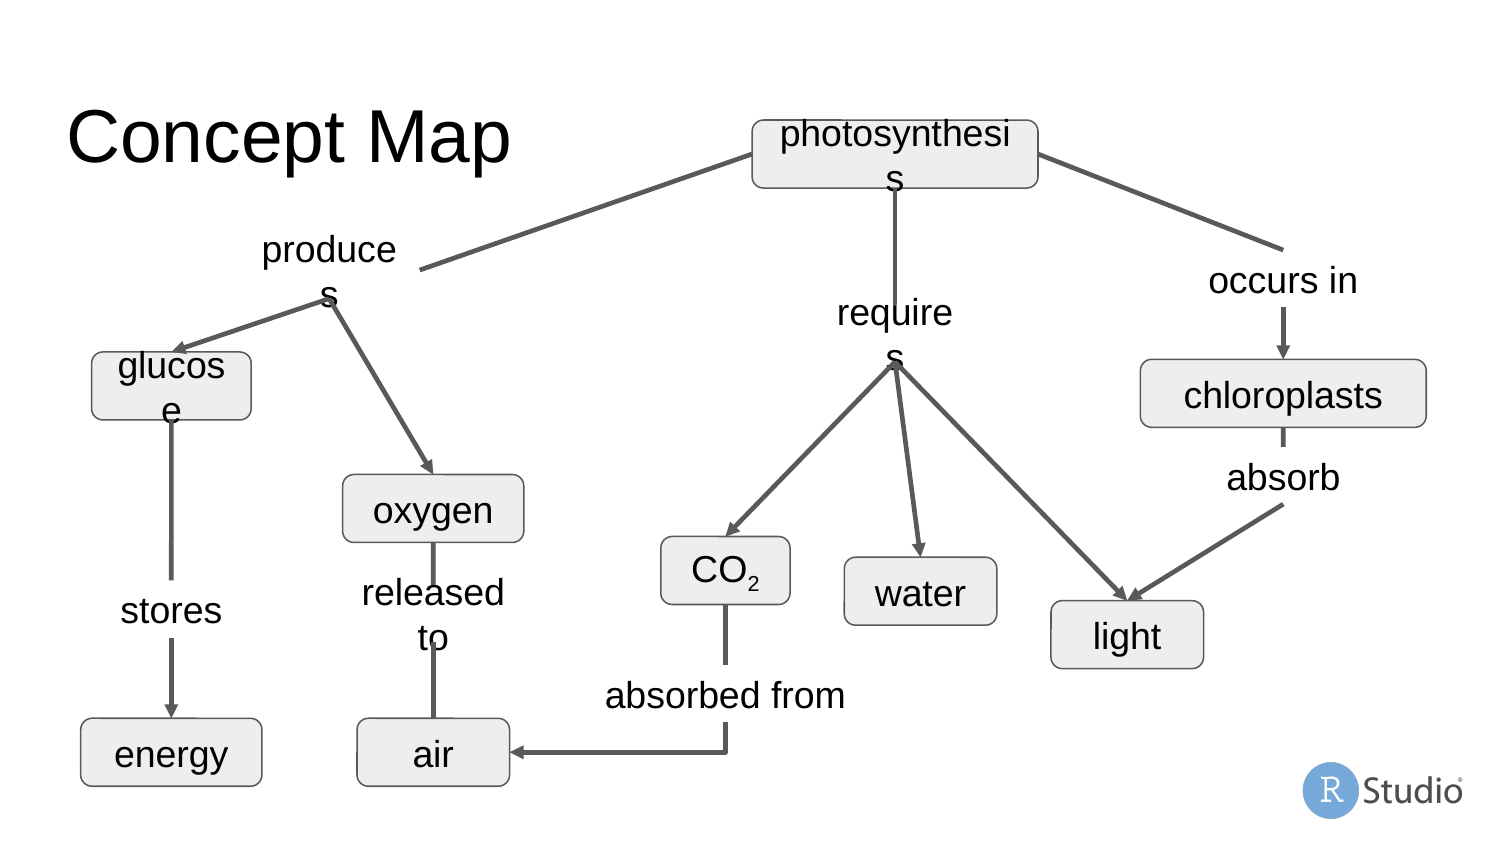

# Concept Map
photosynthesis
produces
occurs in
requires
glucose
chloroplasts
absorb
oxygen
CO2
water
stores
released to
light
absorbed from
air
energy